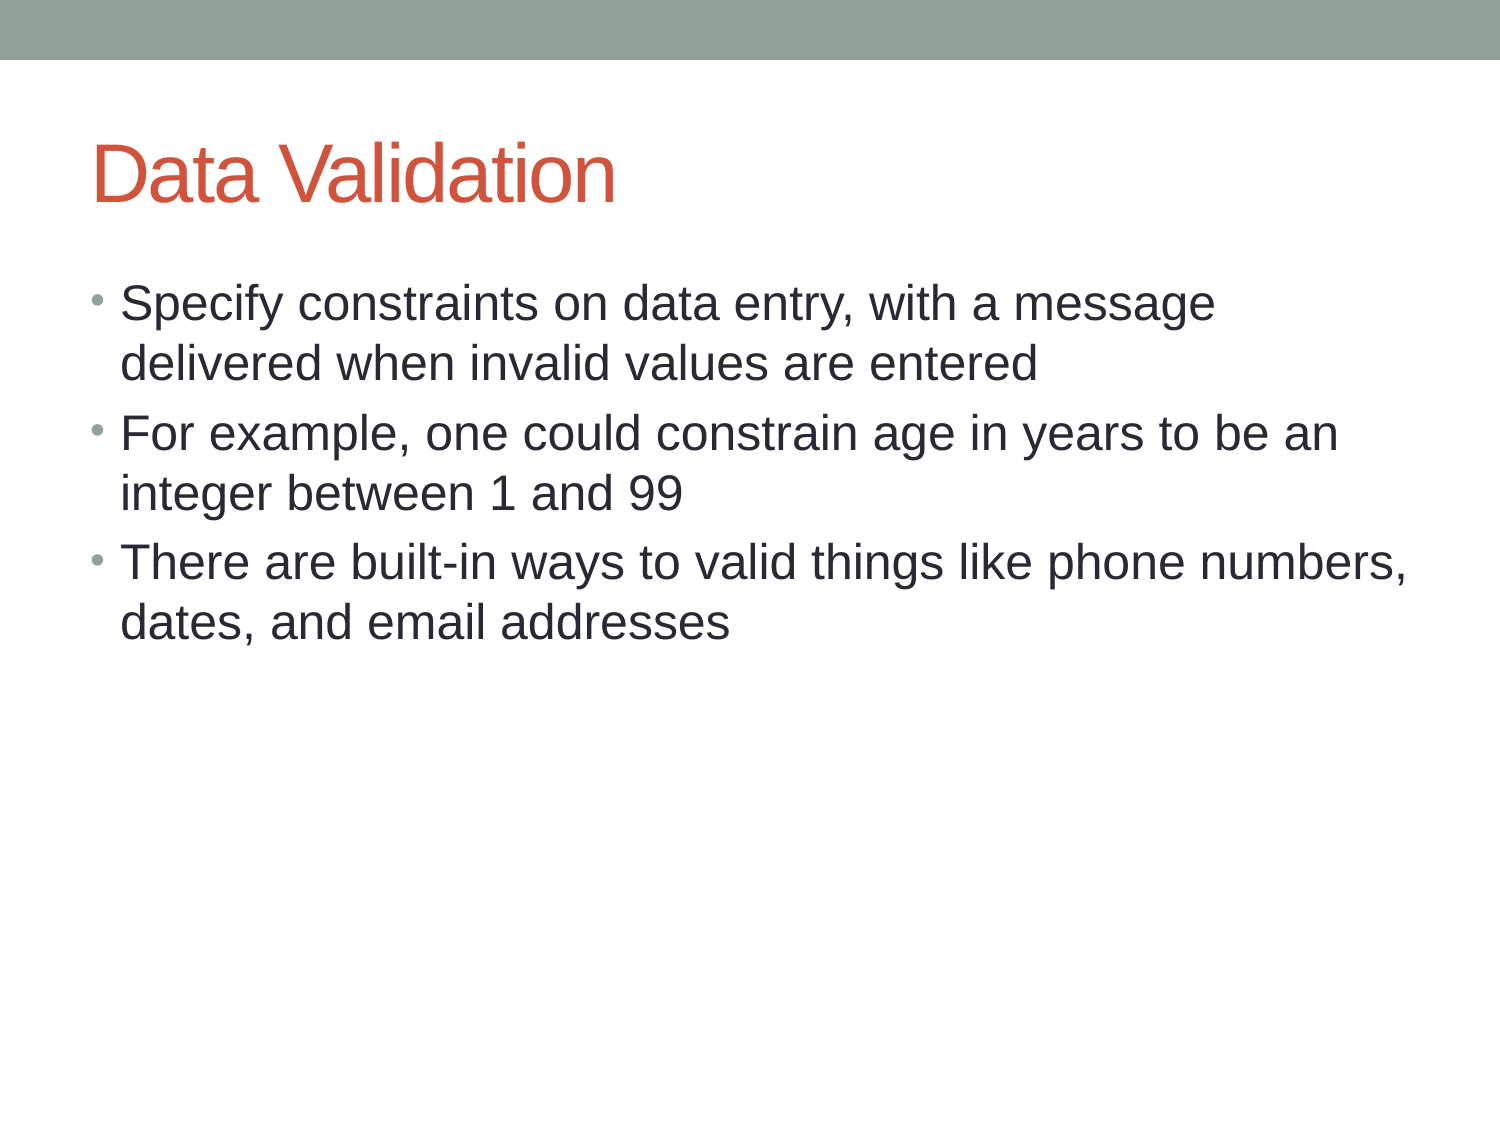

# Data Validation
Specify constraints on data entry, with a message delivered when invalid values are entered
For example, one could constrain age in years to be an integer between 1 and 99
There are built-in ways to valid things like phone numbers, dates, and email addresses